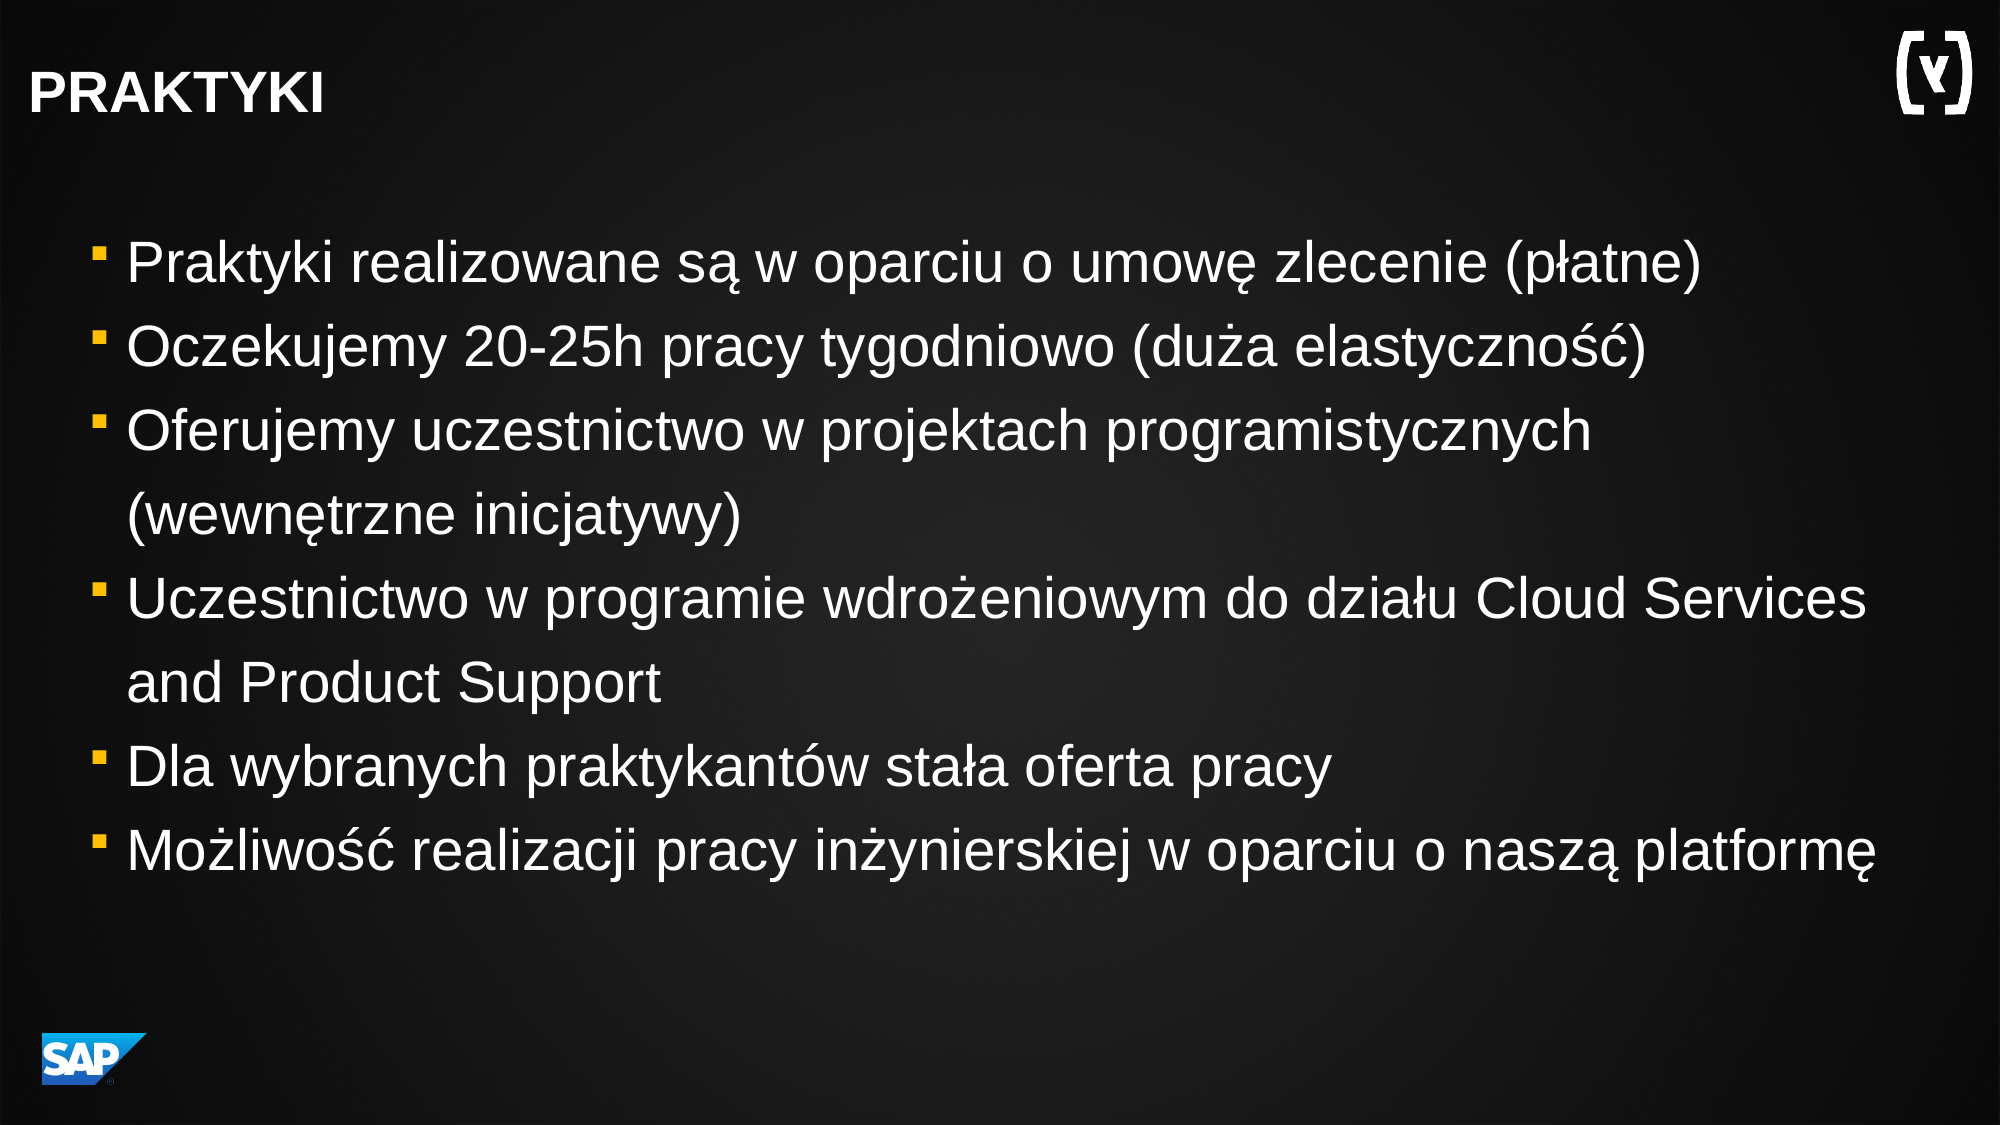

# PRAKTYKI
Praktyki realizowane są w oparciu o umowę zlecenie (płatne)
Oczekujemy 20-25h pracy tygodniowo (duża elastyczność)
Oferujemy uczestnictwo w projektach programistycznych (wewnętrzne inicjatywy)
Uczestnictwo w programie wdrożeniowym do działu Cloud Services and Product Support
Dla wybranych praktykantów stała oferta pracy
Możliwość realizacji pracy inżynierskiej w oparciu o naszą platformę